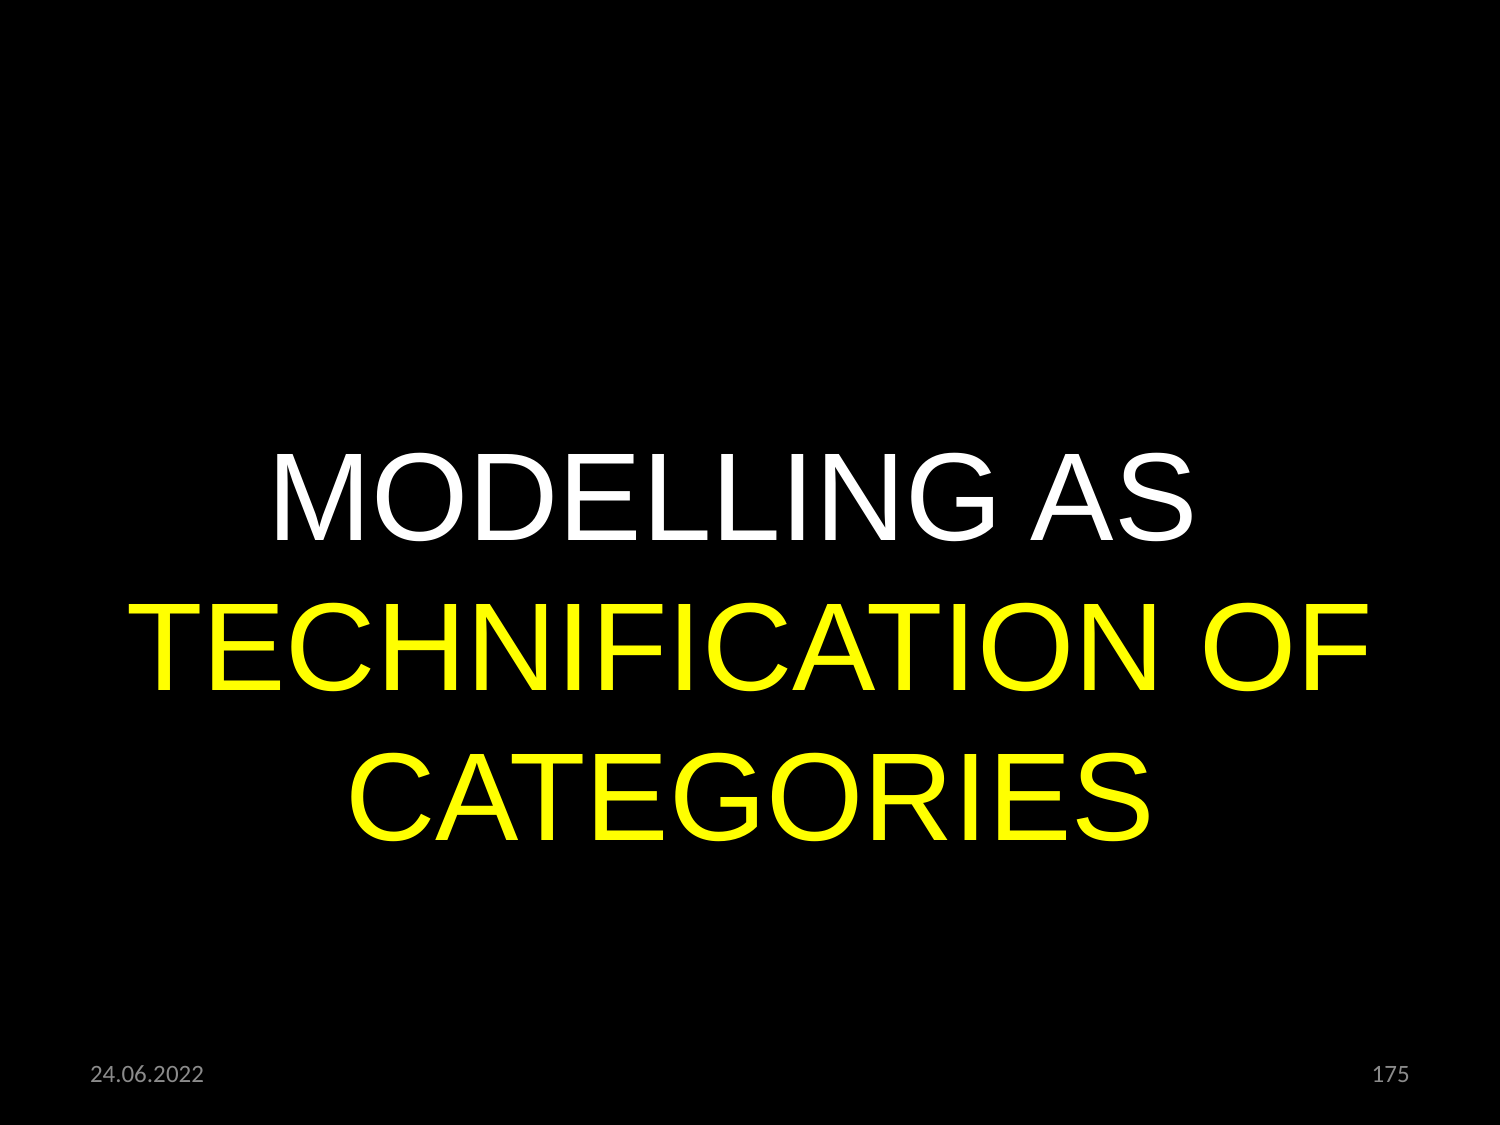

MODELLING AS
TECHNIFICATION OF CATEGORIES
24.06.2022
175